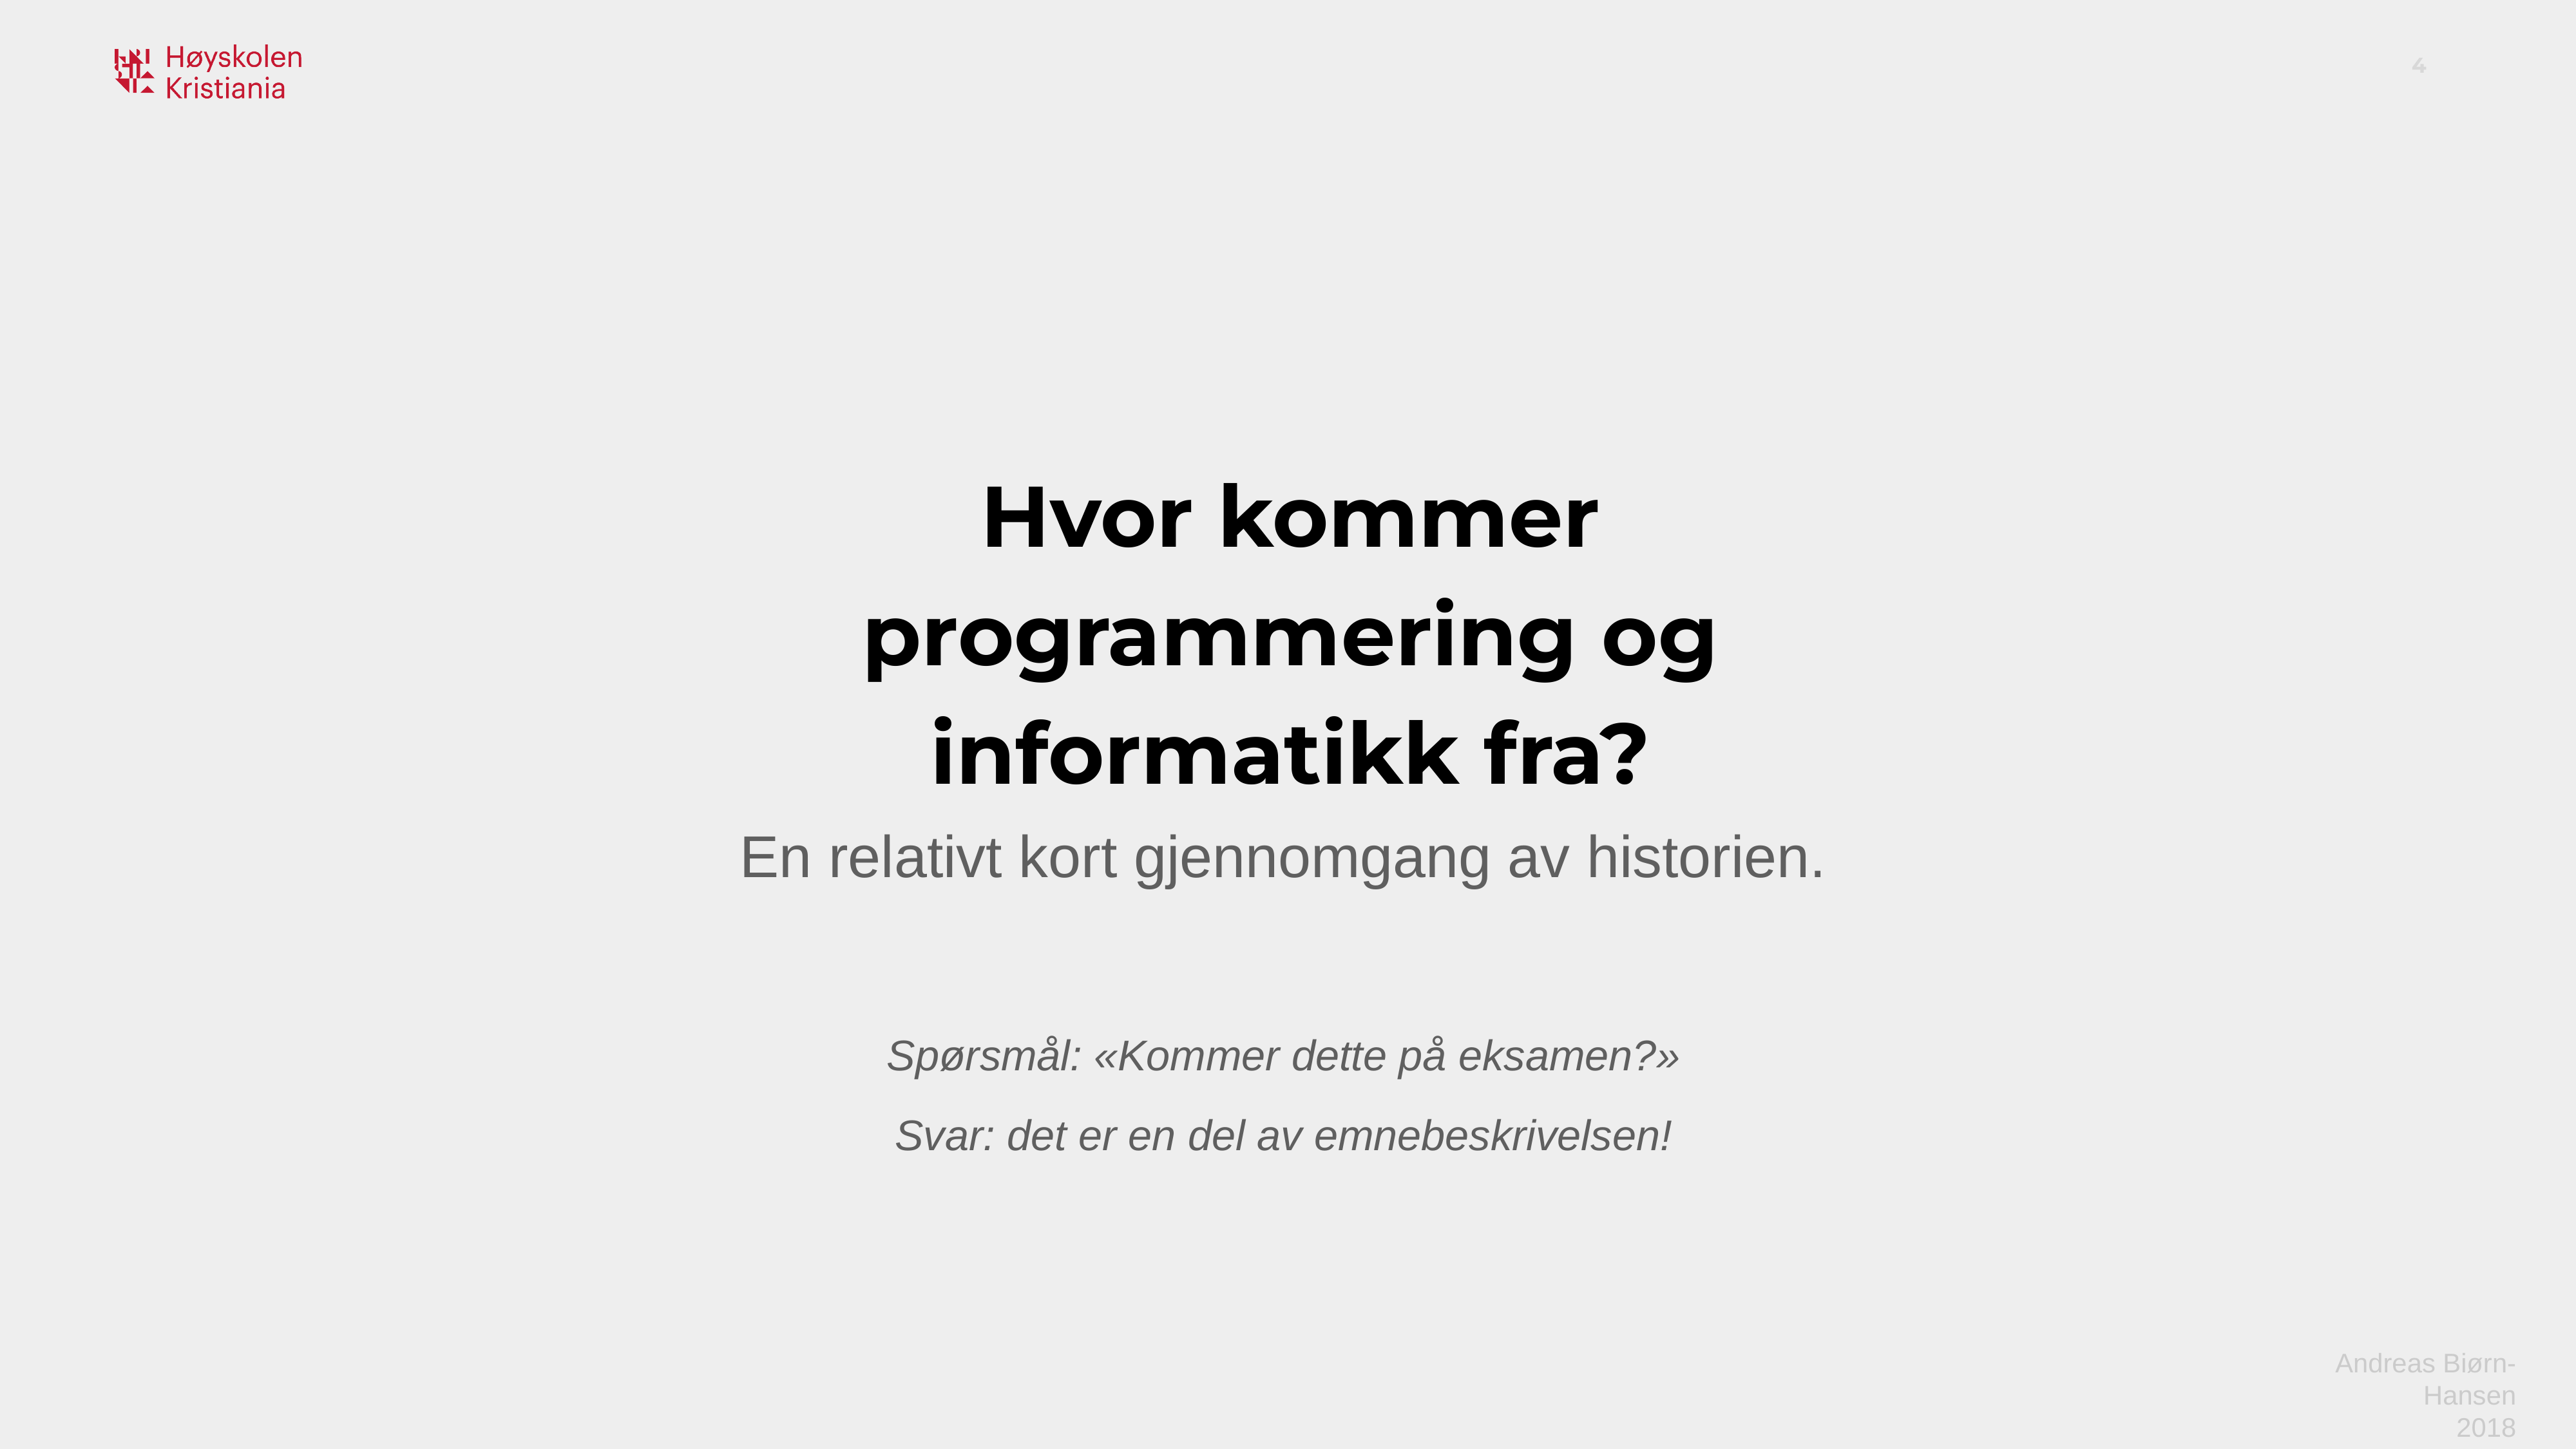

Hvor kommer programmering og informatikk fra?
En relativt kort gjennomgang av historien.

Spørsmål: «Kommer dette på eksamen?»
Svar: det er en del av emnebeskrivelsen!